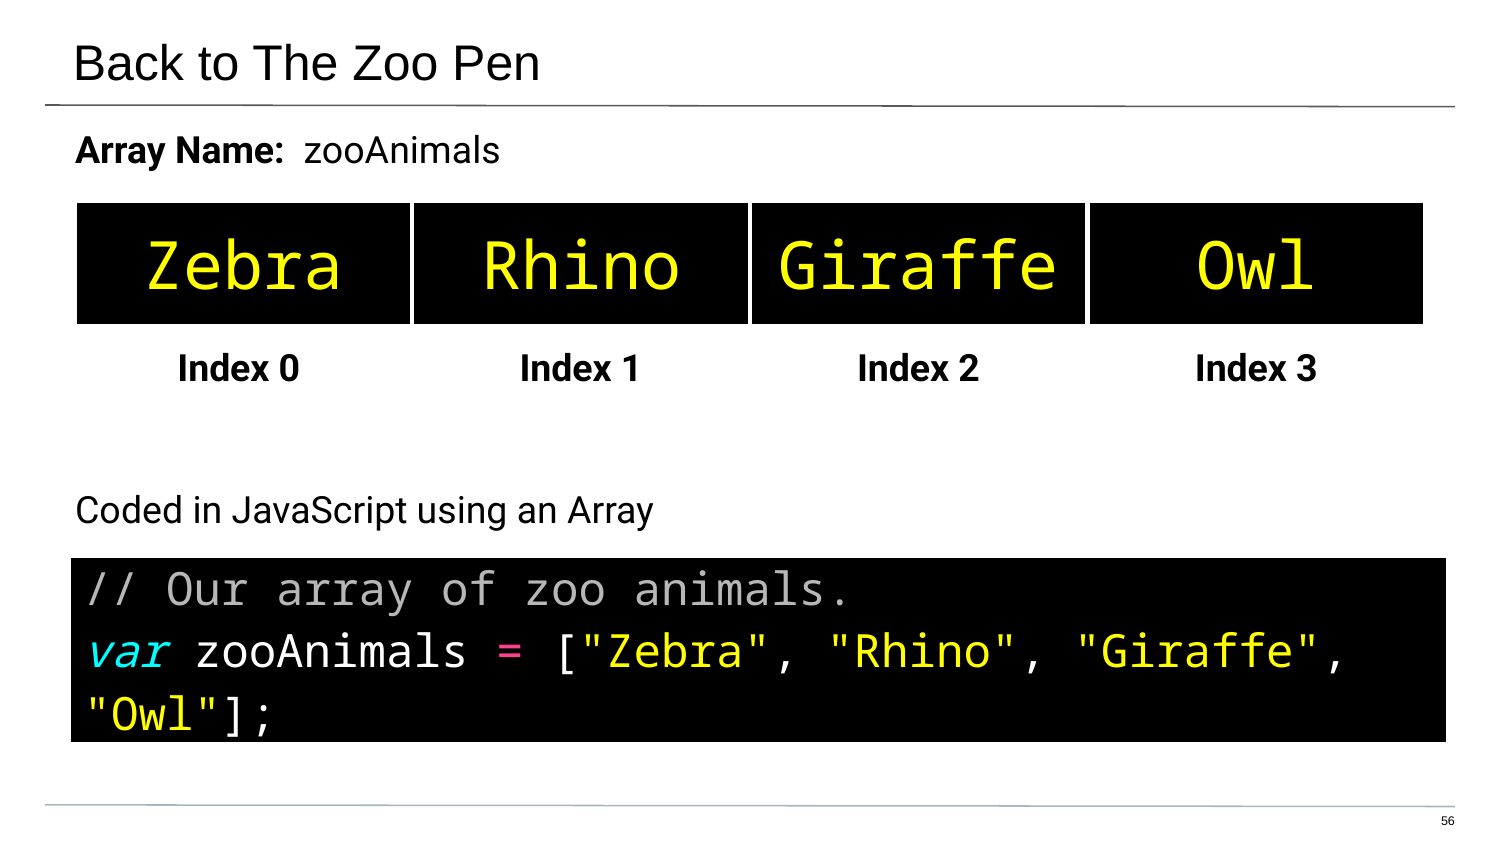

# Back to The Zoo Pen
Array Name:  zooAnimals

Coded in JavaScript using an Array

Coded in JavaScript using an Array
| Zebra | Rhino | Giraffe | Owl |
| --- | --- | --- | --- |
| Index 0 | Index 1 | Index 2 | Index 3 |
| // Our array of zoo animals. var zooAnimals = ["Zebra", "Rhino", "Giraffe", "Owl"]; |
| --- |

56